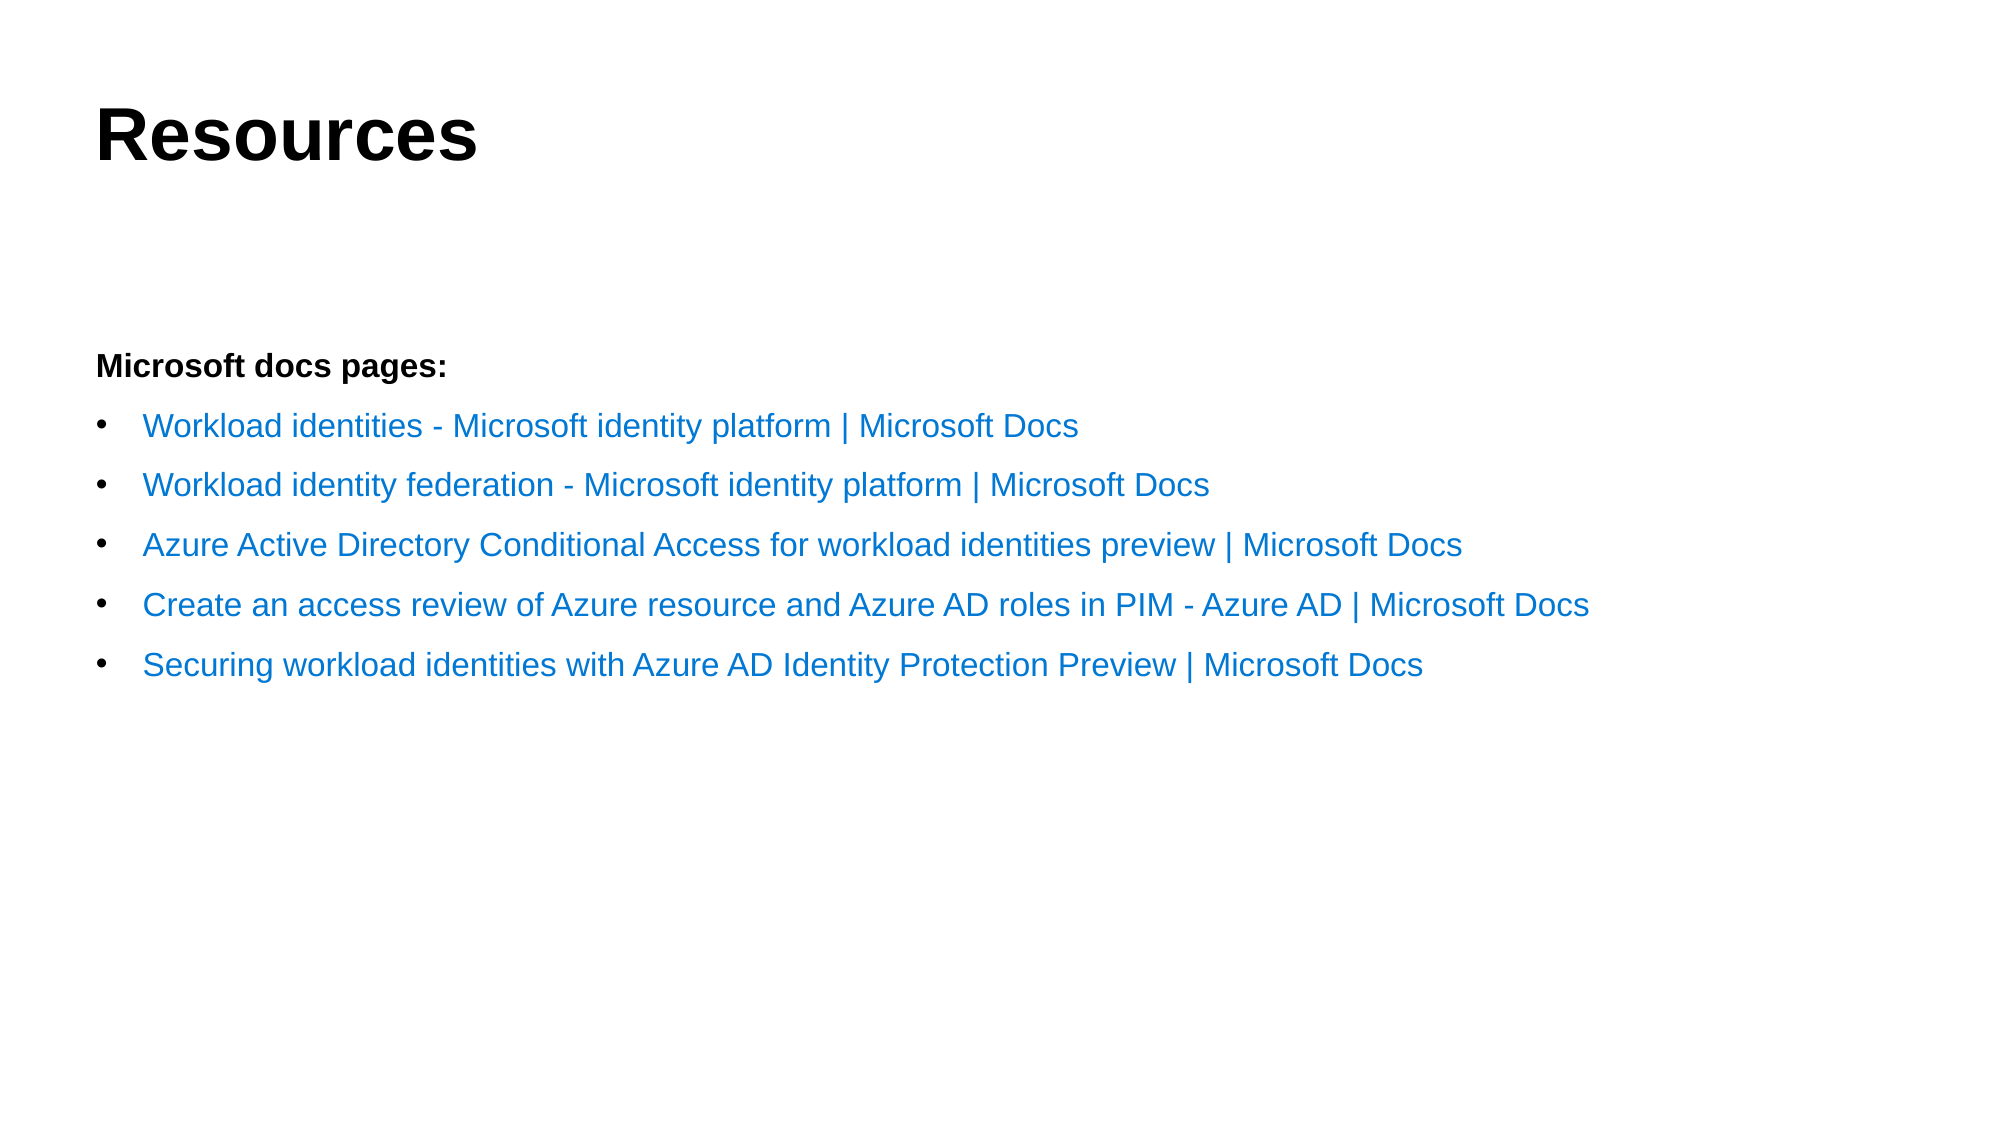

# Resources
Microsoft docs pages:
Workload identities - Microsoft identity platform | Microsoft Docs
Workload identity federation - Microsoft identity platform | Microsoft Docs
Azure Active Directory Conditional Access for workload identities preview | Microsoft Docs
Create an access review of Azure resource and Azure AD roles in PIM - Azure AD | Microsoft Docs
Securing workload identities with Azure AD Identity Protection Preview | Microsoft Docs